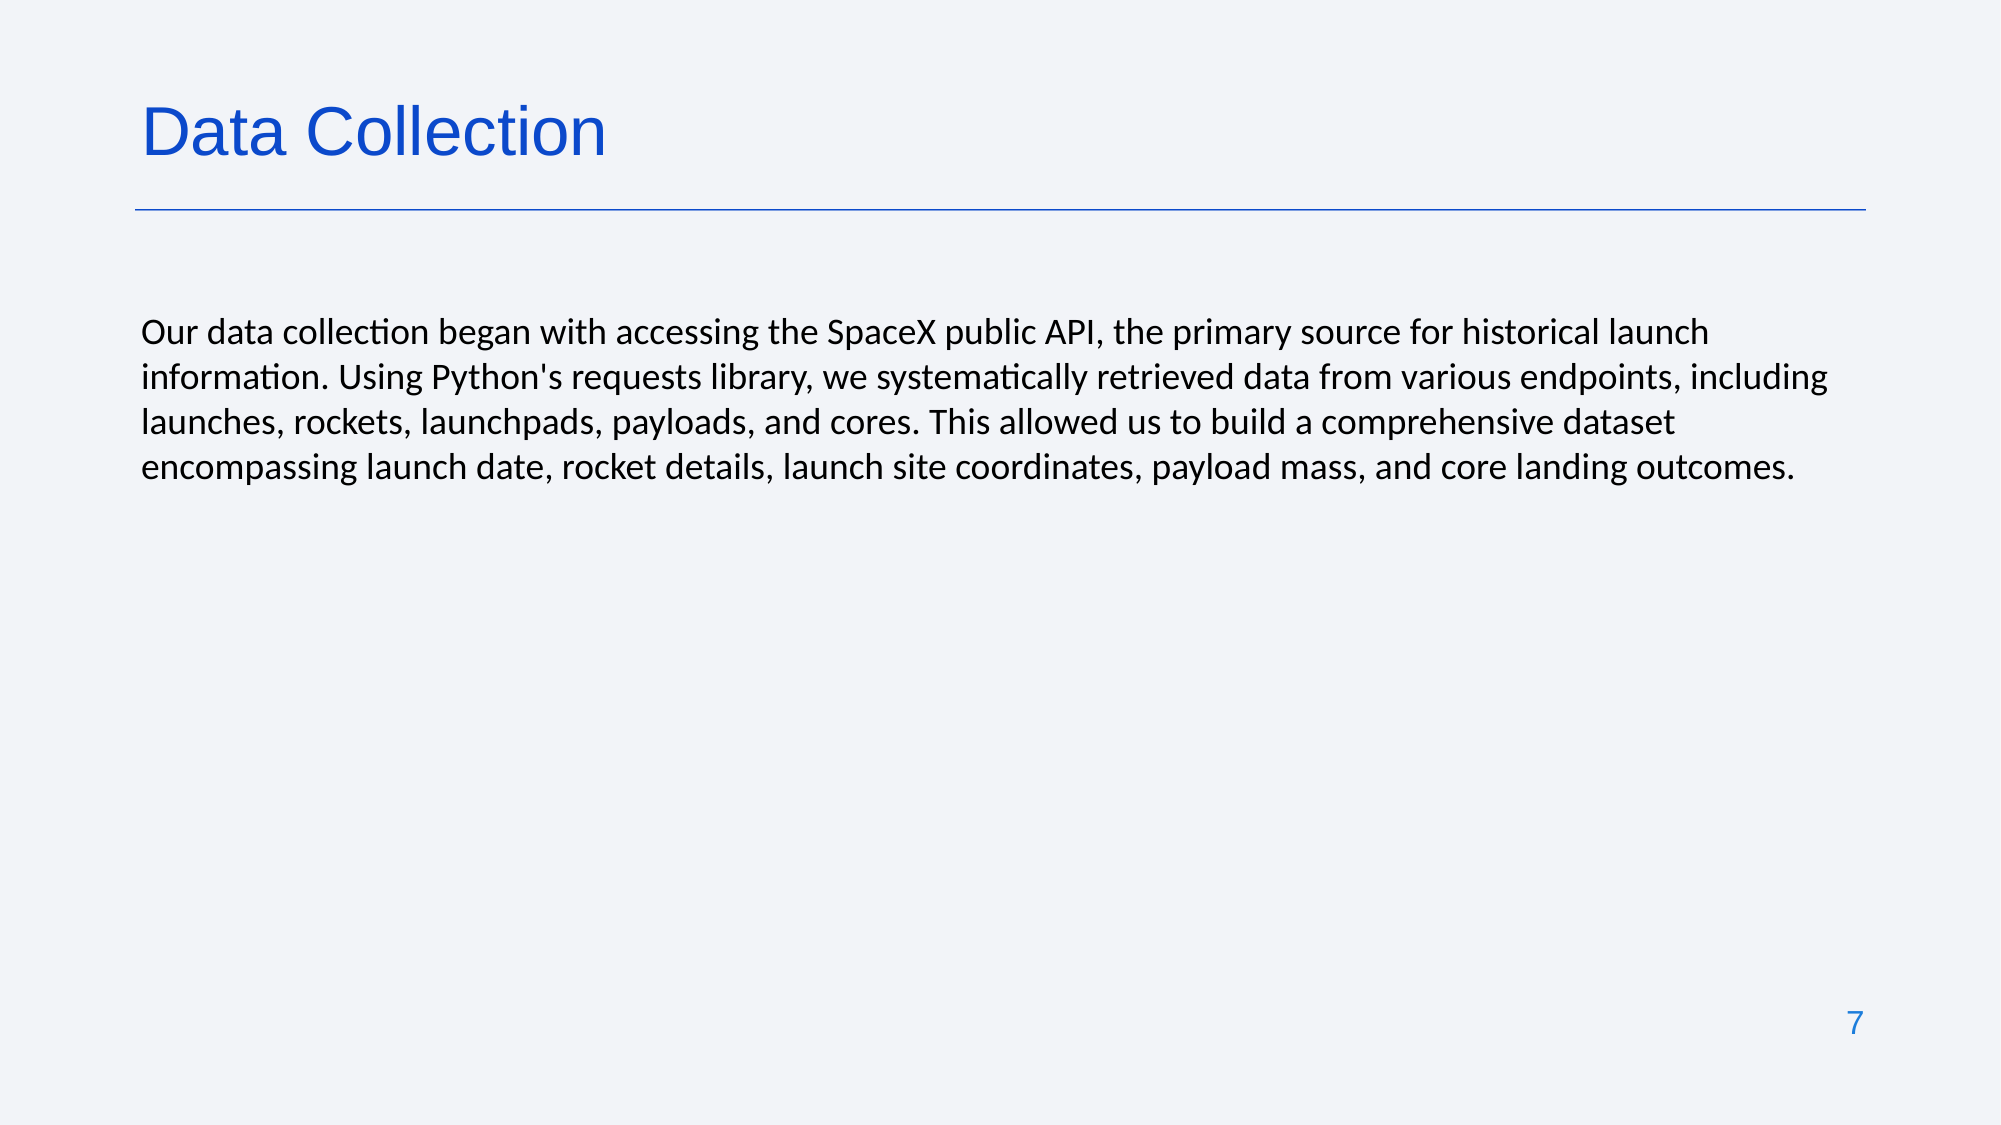

Data Collection
Our data collection began with accessing the SpaceX public API, the primary source for historical launch information. Using Python's requests library, we systematically retrieved data from various endpoints, including launches, rockets, launchpads, payloads, and cores. This allowed us to build a comprehensive dataset encompassing launch date, rocket details, launch site coordinates, payload mass, and core landing outcomes.

7